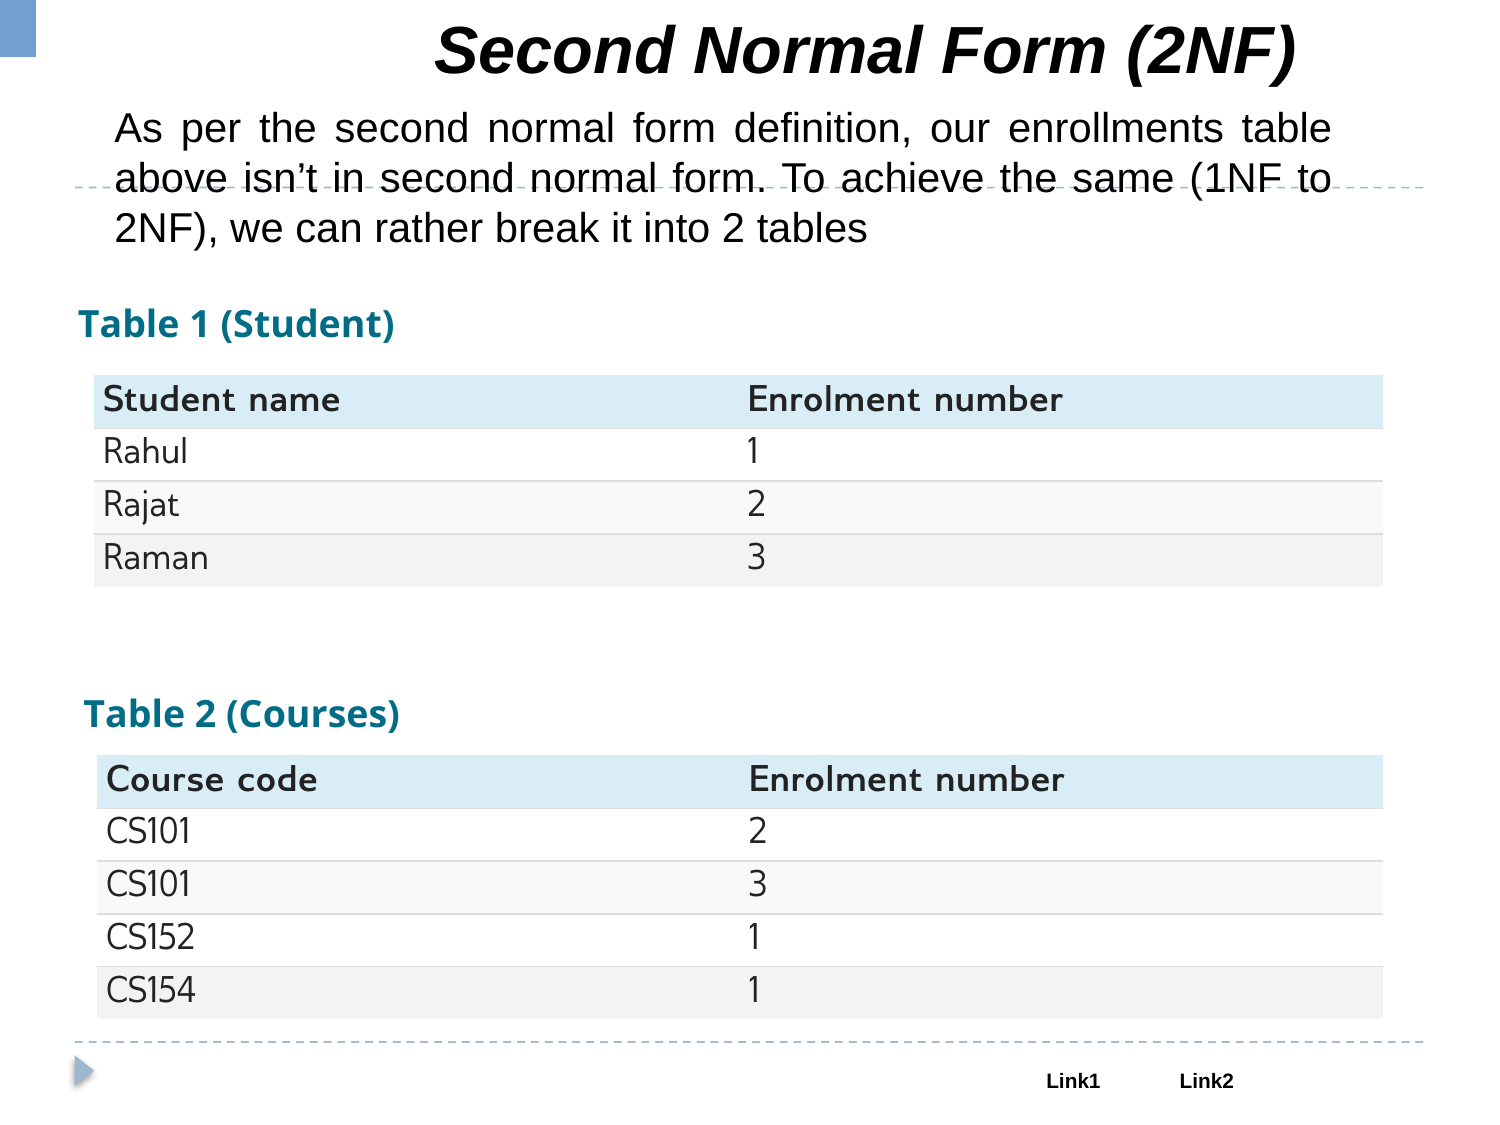

Second Normal Form (2NF)

As per the second normal form definition, our enrollments table above isn’t in second normal form. To achieve the same (1NF to 2NF), we can rather break it into 2 tables
Table 1 (Student)
| Student name | Enrolment number |
| --- | --- |
| Rahul | 1 |
| Rajat | 2 |
| Raman | 3 |

Table 2 (Courses)
| Course code | Enrolment number |
| --- | --- |
| CS101 | 2 |
| CS101 | 3 |
| CS152 | 1 |
| CS154 | 1 |